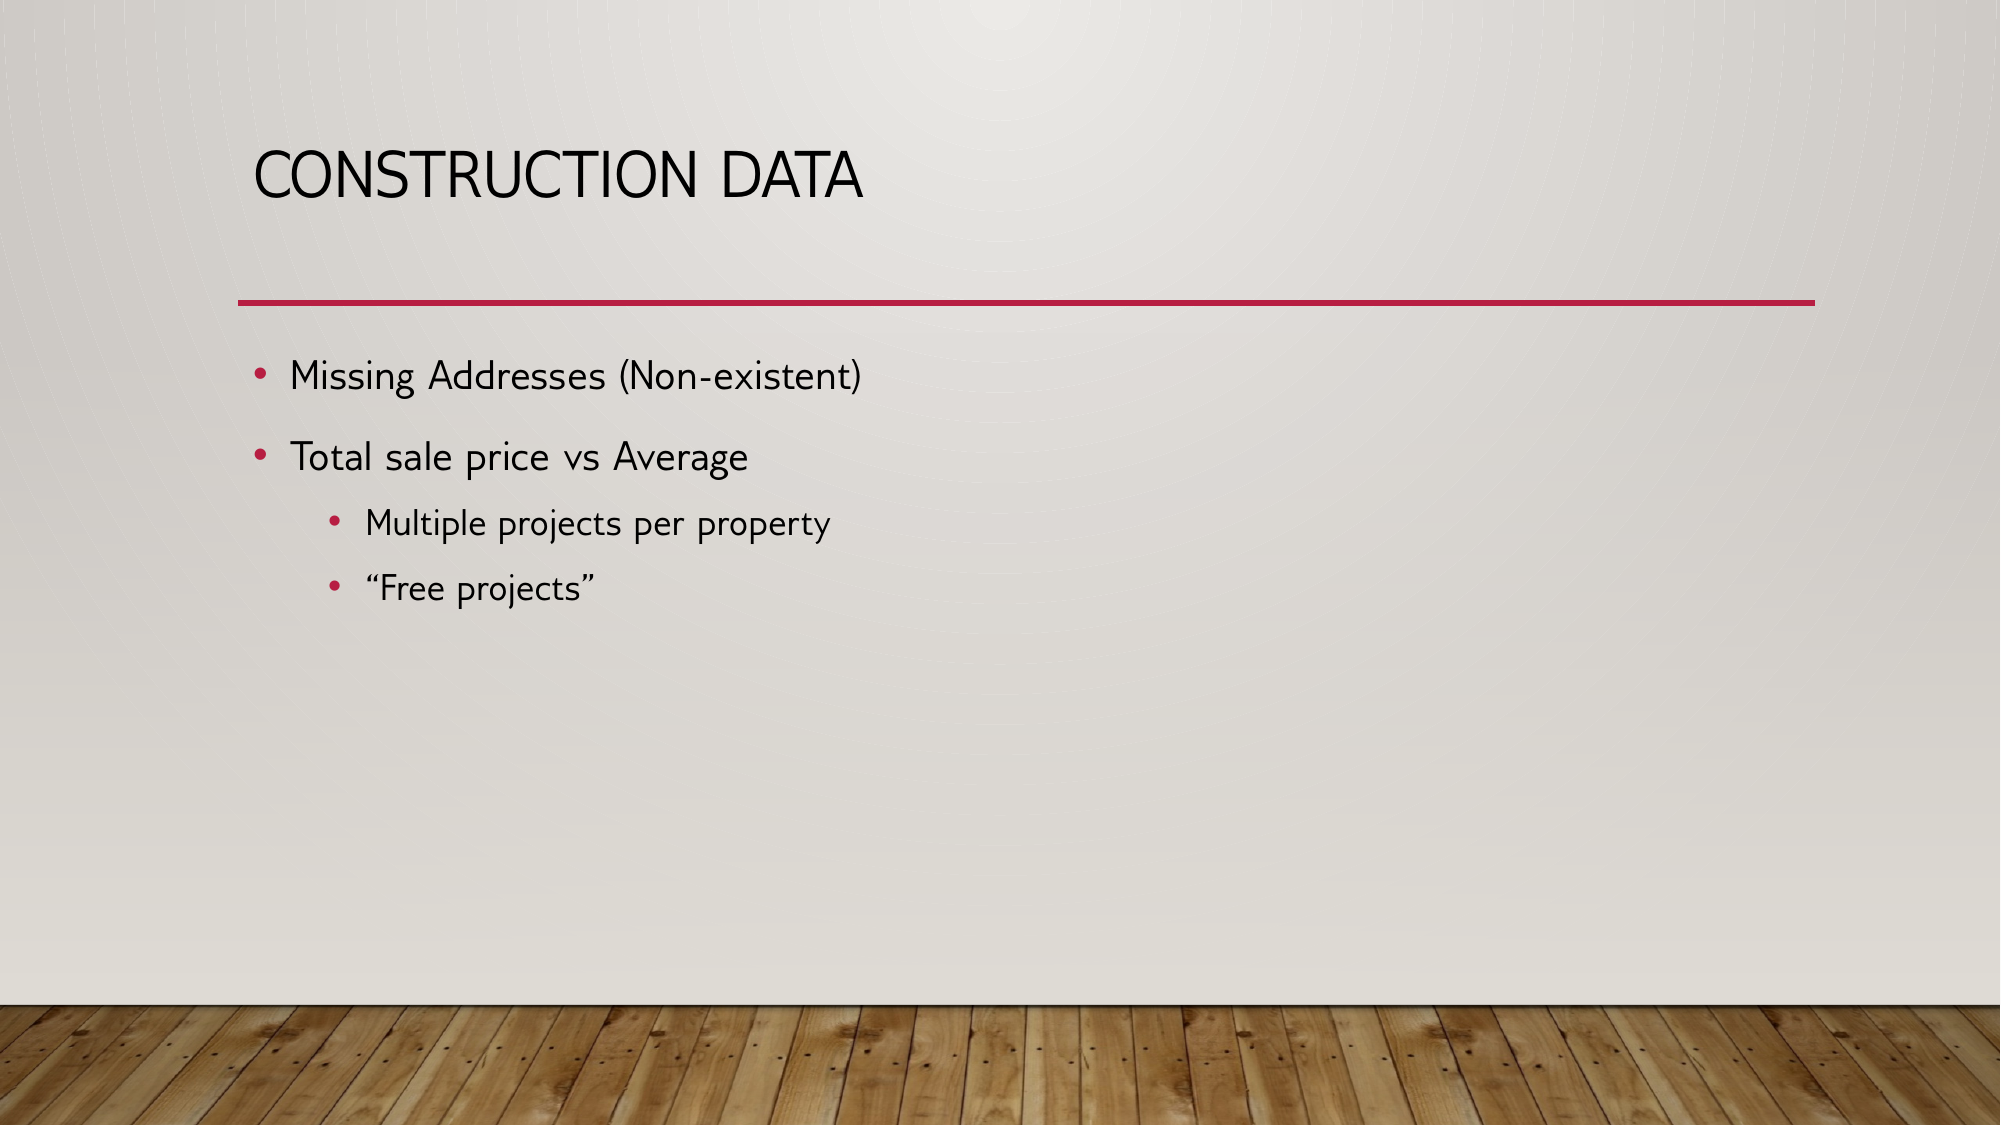

# Construction data
Missing Addresses (Non-existent)
Total sale price vs Average
Multiple projects per property
“Free projects”